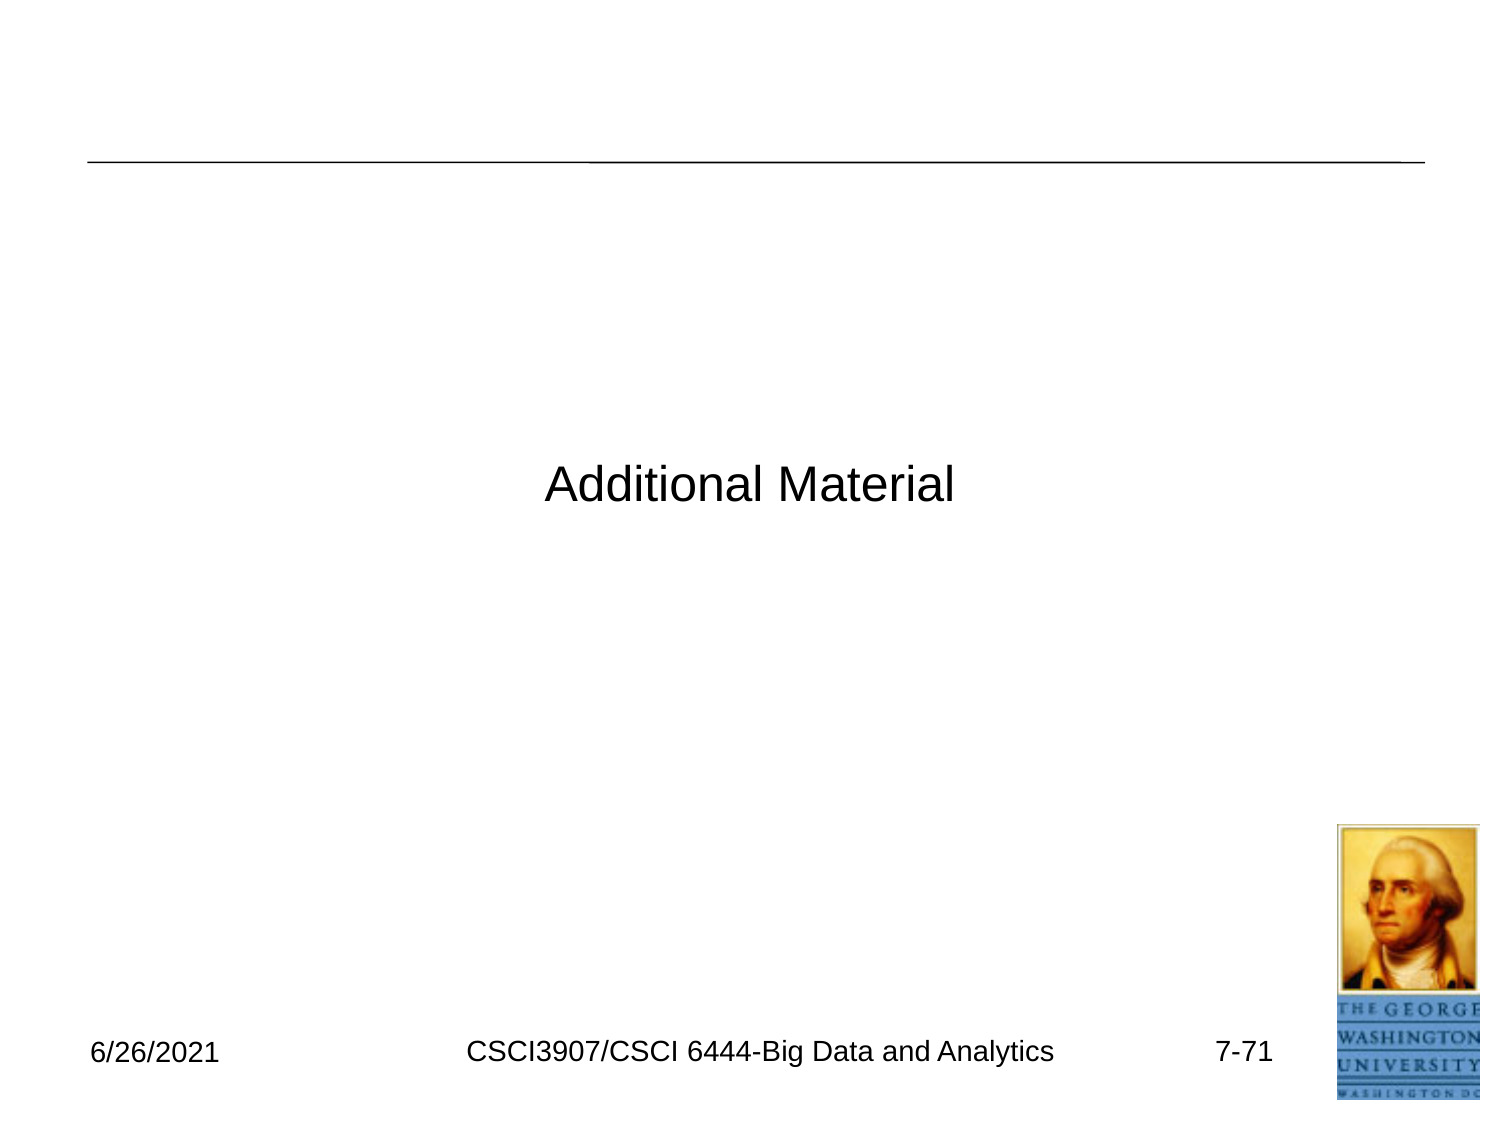

#

Additional Material
CSCI3907/CSCI 6444-Big Data and Analytics
7-71
6/26/2021